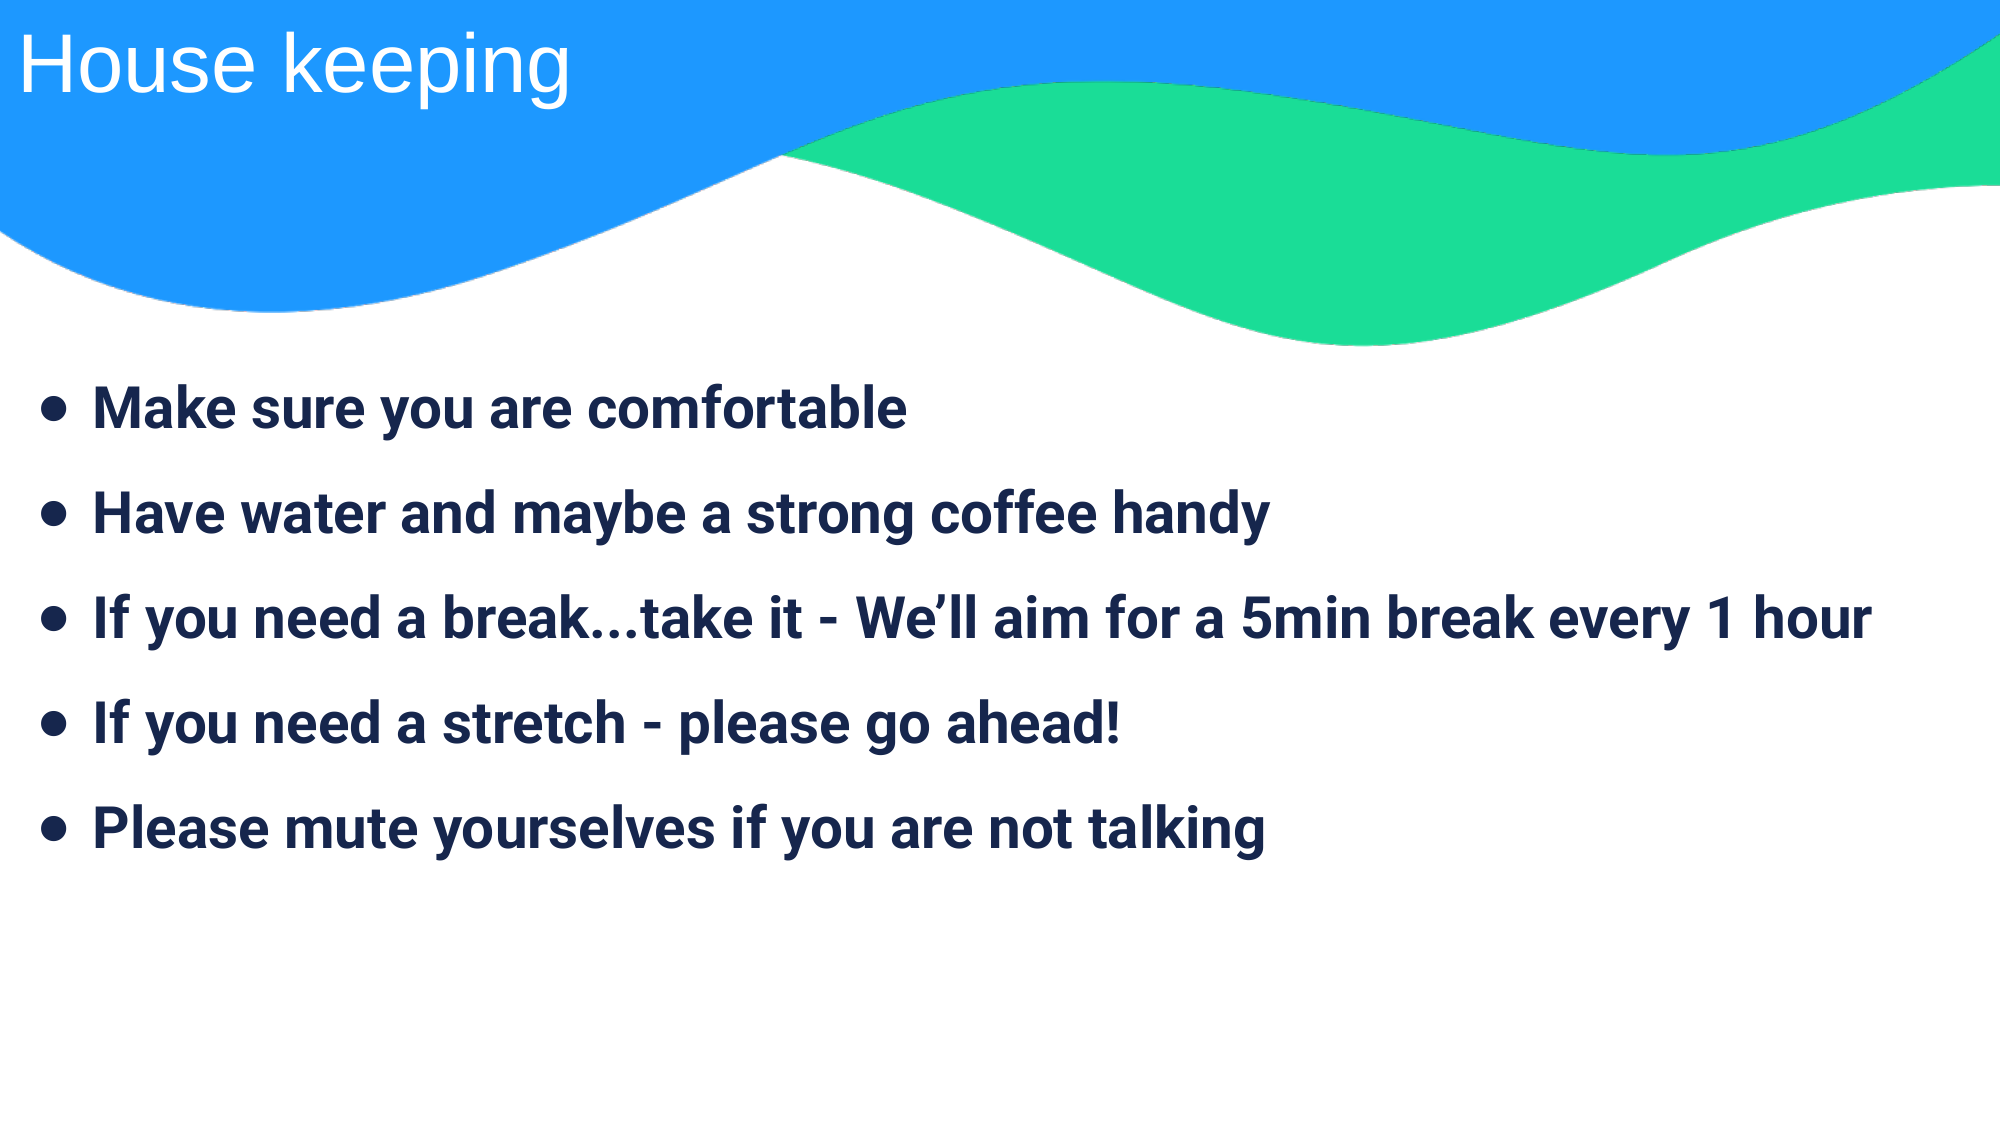

House keeping
Make sure you are comfortable
Have water and maybe a strong coffee handy
If you need a break...take it - We’ll aim for a 5min break every 1 hour
If you need a stretch - please go ahead!
Please mute yourselves if you are not talking